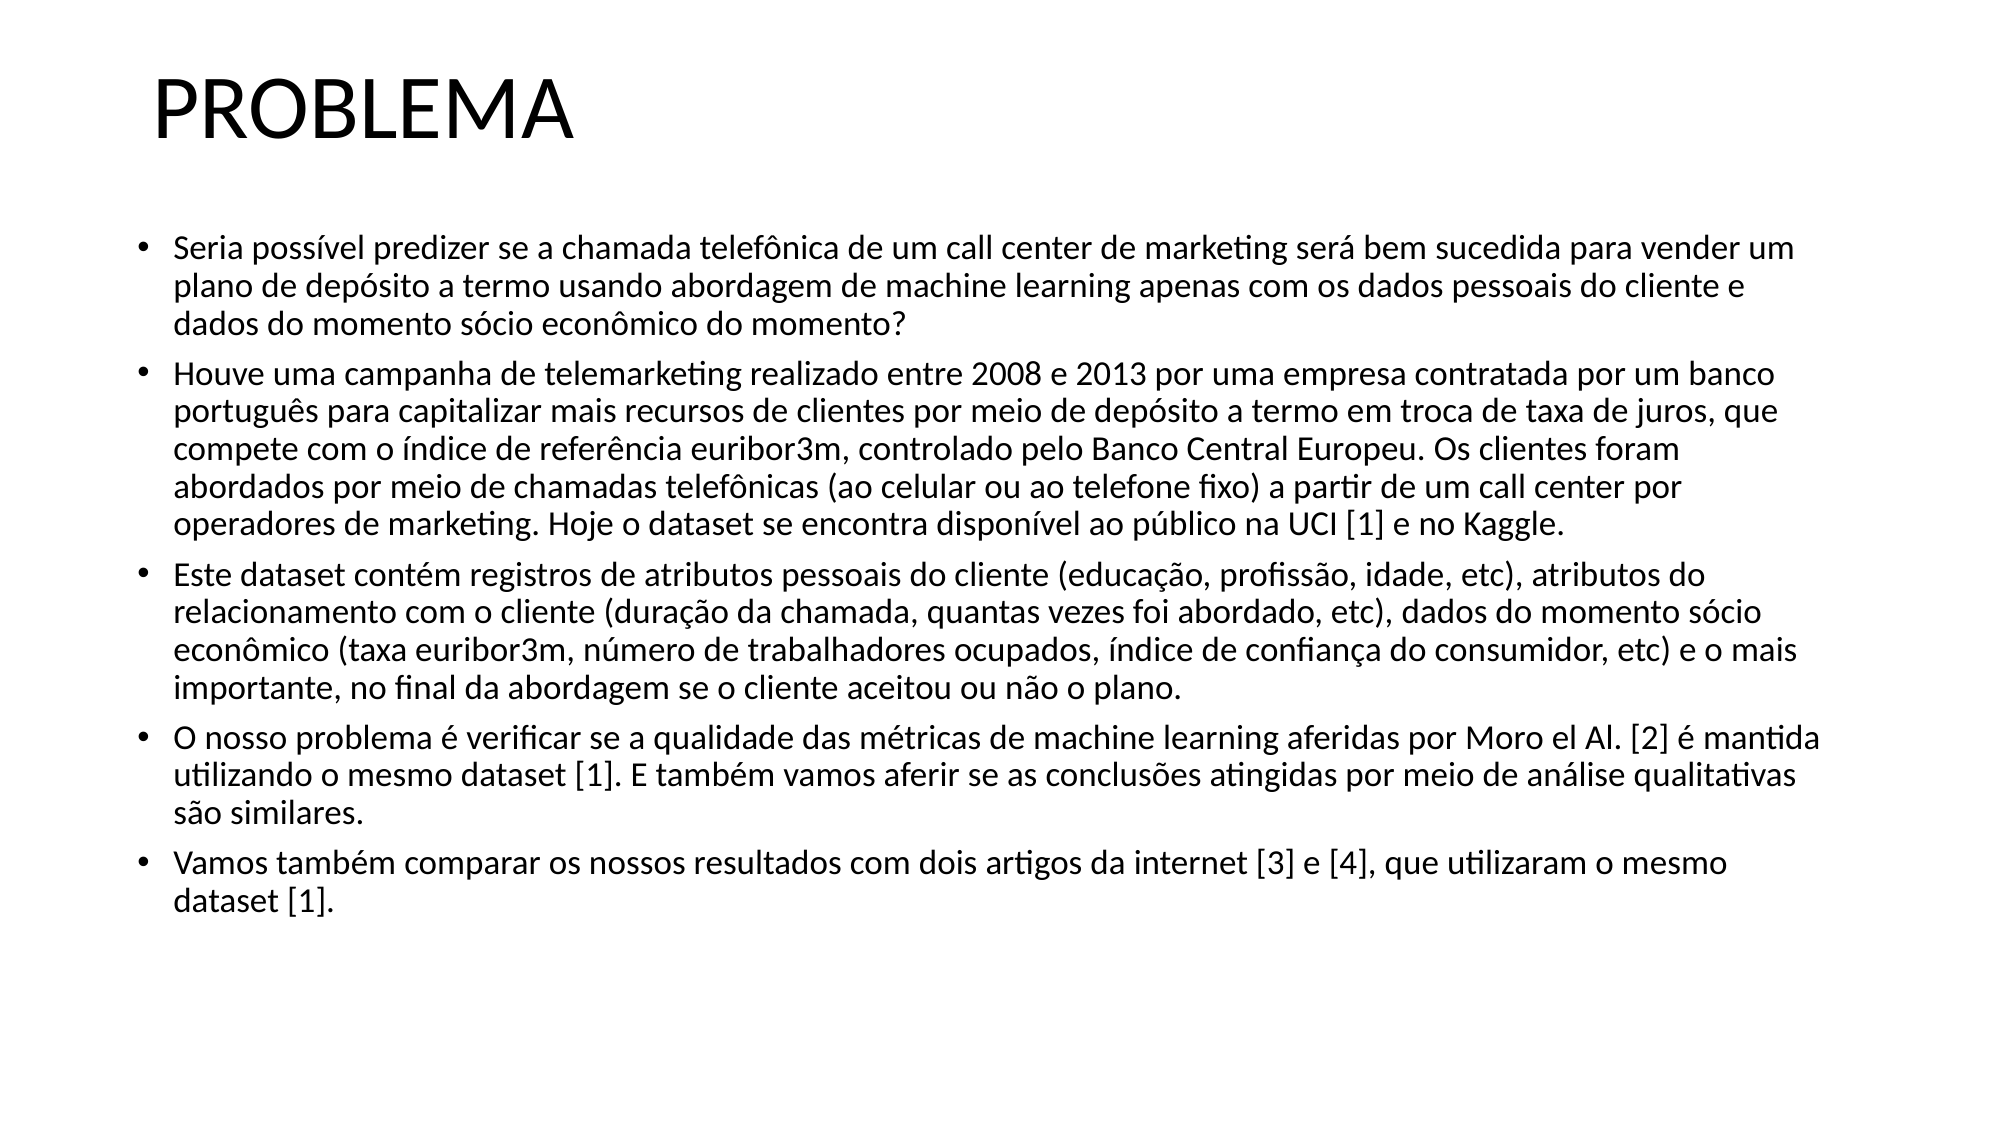

# PROBLEMA
Seria possível predizer se a chamada telefônica de um call center de marketing será bem sucedida para vender um plano de depósito a termo usando abordagem de machine learning apenas com os dados pessoais do cliente e dados do momento sócio econômico do momento?
Houve uma campanha de telemarketing realizado entre 2008 e 2013 por uma empresa contratada por um banco português para capitalizar mais recursos de clientes por meio de depósito a termo em troca de taxa de juros, que compete com o índice de referência euribor3m, controlado pelo Banco Central Europeu. Os clientes foram abordados por meio de chamadas telefônicas (ao celular ou ao telefone fixo) a partir de um call center por operadores de marketing. Hoje o dataset se encontra disponível ao público na UCI [1] e no Kaggle.
Este dataset contém registros de atributos pessoais do cliente (educação, profissão, idade, etc), atributos do relacionamento com o cliente (duração da chamada, quantas vezes foi abordado, etc), dados do momento sócio econômico (taxa euribor3m, número de trabalhadores ocupados, índice de confiança do consumidor, etc) e o mais importante, no final da abordagem se o cliente aceitou ou não o plano.
O nosso problema é verificar se a qualidade das métricas de machine learning aferidas por Moro el Al. [2] é mantida utilizando o mesmo dataset [1]. E também vamos aferir se as conclusões atingidas por meio de análise qualitativas são similares.
Vamos também comparar os nossos resultados com dois artigos da internet [3] e [4], que utilizaram o mesmo dataset [1].